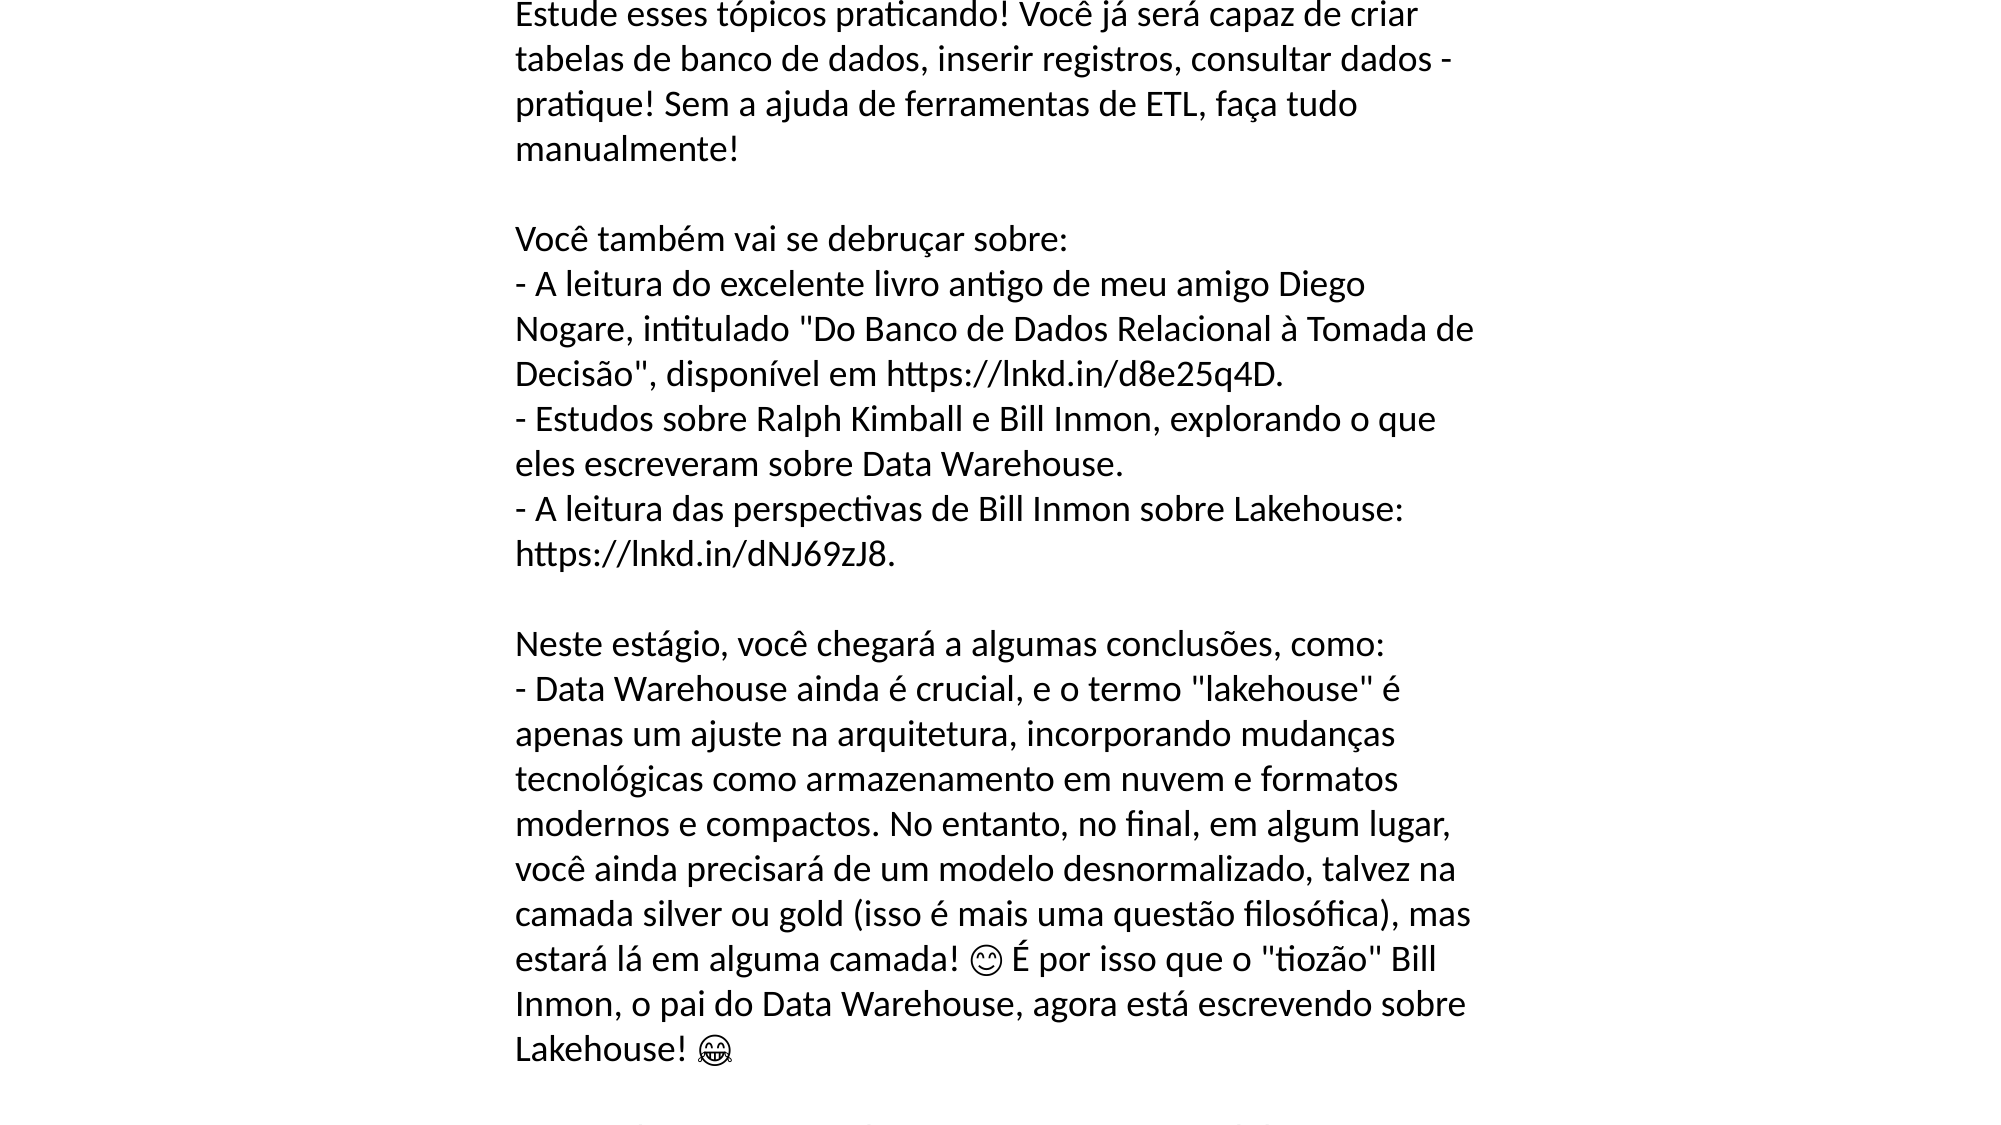

Série: Mais pedreiros de dados, menos engenheiros! (Parte 2)
Diante do que foi apresentado anteriormente, agora, chegou o momento de você estudar conceitos!
Eu diria que você irá fazer isso minimamente uns seis à um ano depois de estudar tudo aquilo que disse, vai por mim!
Neste momento, você estará preparado para começar a estudar (estudar mesmo hein!!!!)
- Modelo Relacional (Formas normais, claro, você sabe quantas são?);
- Modelo Dimensional (Formas normais, claro, você sabe que nem todas são aplicaveis e quais são elas);
Estude esses tópicos praticando! Você já será capaz de criar tabelas de banco de dados, inserir registros, consultar dados - pratique! Sem a ajuda de ferramentas de ETL, faça tudo manualmente!

Você também vai se debruçar sobre:
- A leitura do excelente livro antigo de meu amigo Diego Nogare, intitulado "Do Banco de Dados Relacional à Tomada de Decisão", disponível em https://lnkd.in/d8e25q4D.
- Estudos sobre Ralph Kimball e Bill Inmon, explorando o que eles escreveram sobre Data Warehouse.
- A leitura das perspectivas de Bill Inmon sobre Lakehouse: https://lnkd.in/dNJ69zJ8.

Neste estágio, você chegará a algumas conclusões, como:
- Data Warehouse ainda é crucial, e o termo "lakehouse" é apenas um ajuste na arquitetura, incorporando mudanças tecnológicas como armazenamento em nuvem e formatos modernos e compactos. No entanto, no final, em algum lugar, você ainda precisará de um modelo desnormalizado, talvez na camada silver ou gold (isso é mais uma questão filosófica), mas estará lá em alguma camada! 😊 É por isso que o "tiozão" Bill Inmon, o pai do Data Warehouse, agora está escrevendo sobre Lakehouse! 😂

Com todas essas considerações em mente, é válido pensar em explorar o conceito de Data Mesh (https://lnkd.in/d3Ru2yJ6), pois é um paradigma sócio-técnico fascinante. No entanto, não espere receitas prontas; você estará em um estágio em que terá que ditar como uma empresa deve se organizar - você terá que pensar, certo?!

Gostou? Compartilhe e comente!

hashtag#Dica hashtag#Parte2 hashtag#MaisPedreirosMenosEngenheiros